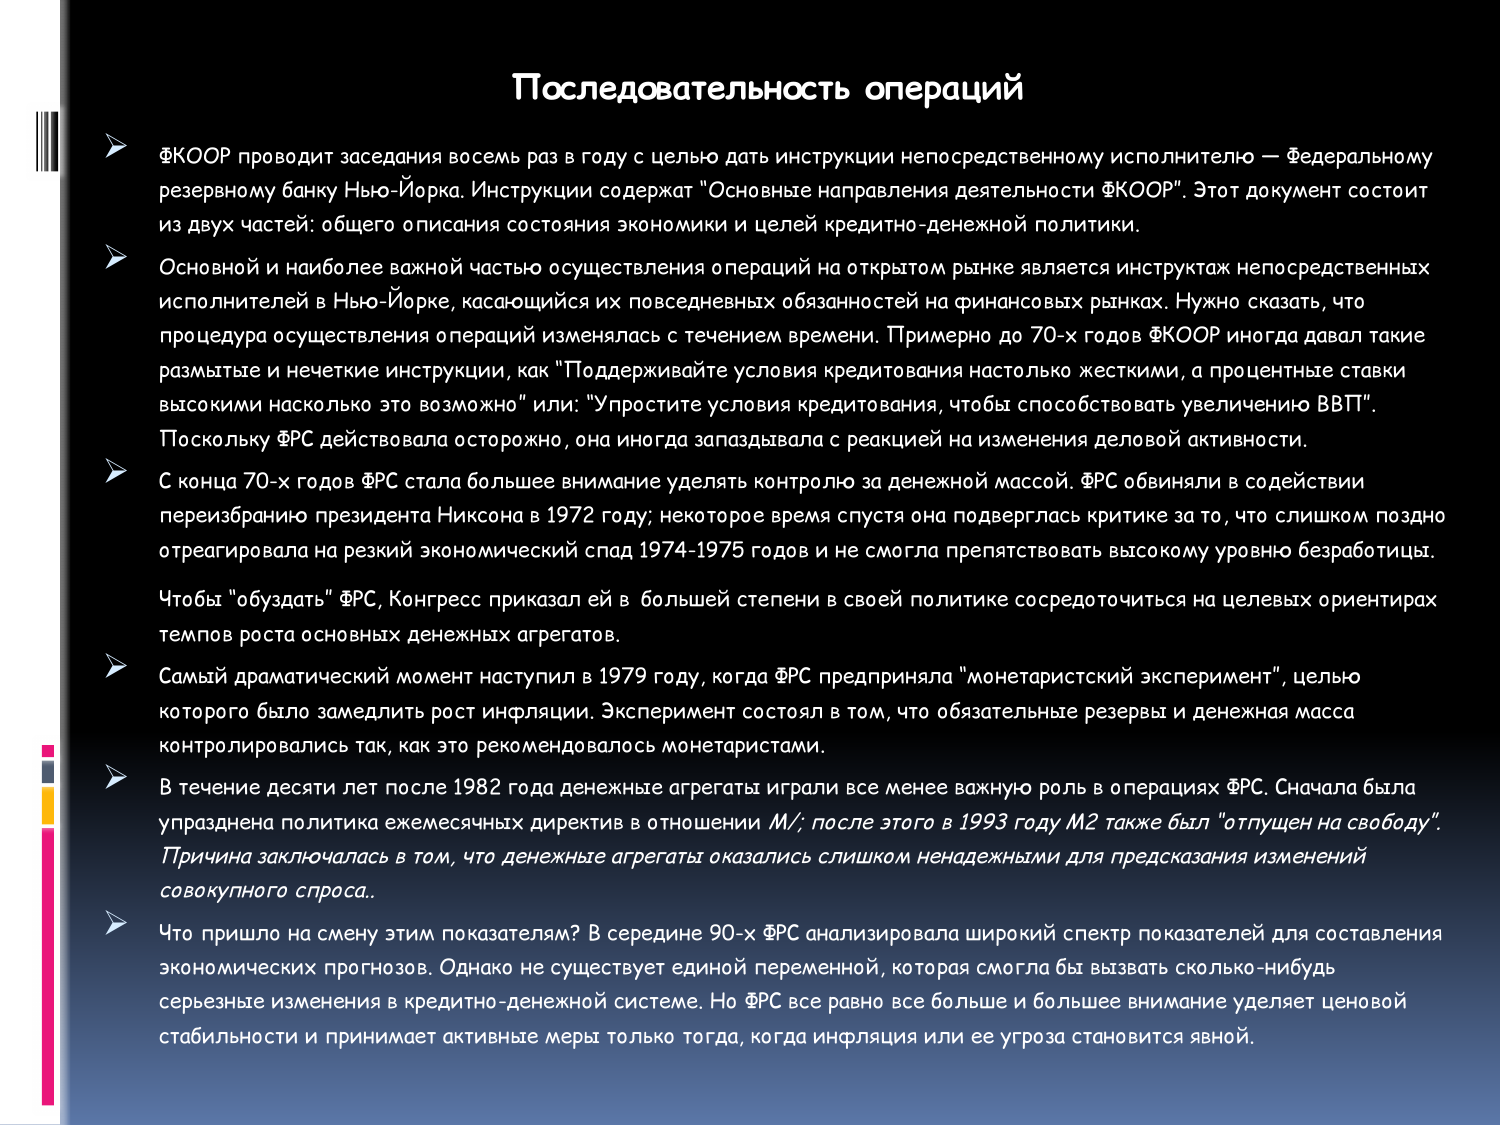

Последовательность операций
ФКООР проводит заседания восемь раз в году с целью дать инструкции непосредственному исполнителю — Федеральному резервному банку Нью-Йорка. Инструкции содержат “Основные направления деятельности ФКООР”. Этот документ состоит из двух частей: общего описания состояния экономики и целей кредитно-денежной политики.
Основной и наиболее важной частью осуществления операций на открытом рынке является инструктаж непосредственных исполнителей в Нью-Йорке, касающийся их повседневных обязанностей на финансовых рынках. Нужно сказать, что процедура осуществления операций изменялась с течением времени. Примерно до 70-х годов ФКООР иногда давал такие размытые и нечеткие инструкции, как “Поддерживайте условия кредитования настолько жесткими, а процентные ставки высокими насколько это возможно” или: “Упростите условия кредитования, чтобы способствовать увеличению ВВП”. Поскольку ФРС действовала осторожно, она иногда запаздывала с реакцией на изменения деловой активности.
С конца 70-х годов ФРС стала большее внимание уделять контролю за денежной массой. ФРС обвиняли в содействии переизбранию президента Никсона в 1972 году; некоторое время спустя она подверглась критике за то, что слишком поздно отреагировала на резкий экономический спад 1974-1975 годов и не смогла препятствовать высокому уровню безработицы. Чтобы “обуздать” ФРС, Конгресс приказал ей в большей степени в своей политике сосредоточиться на целевых ориентирах темпов роста основных денежных агрегатов.
Самый драматический момент наступил в 1979 году, когда ФРС предприняла “монетаристский эксперимент”, целью которого было замедлить рост инфляции. Эксперимент состоял в том, что обязательные резервы и денежная масса контролировались так, как это рекомендовалось монетаристами.
В течение десяти лет после 1982 года денежные агрегаты играли все менее важную роль в операциях ФРС. Сначала была упразднена политика ежемесячных директив в отношении М/; после этого в 1993 году М2 также был “отпущен на свободу”. Причина заключалась в том, что денежные агрегаты оказались слишком ненадежными для предсказания изменений совокупного спроса..
Что пришло на смену этим показателям? В середине 90-х ФРС анализировала широкий спектр показателей для составления экономических прогнозов. Однако не существует единой переменной, которая смогла бы вызвать сколько-нибудь серьезные изменения в кредитно-денежной системе. Но ФРС все равно все больше и большее внимание уделяет ценовой стабильности и принимает активные меры только тогда, когда инфляция или ее угроза становится явной.